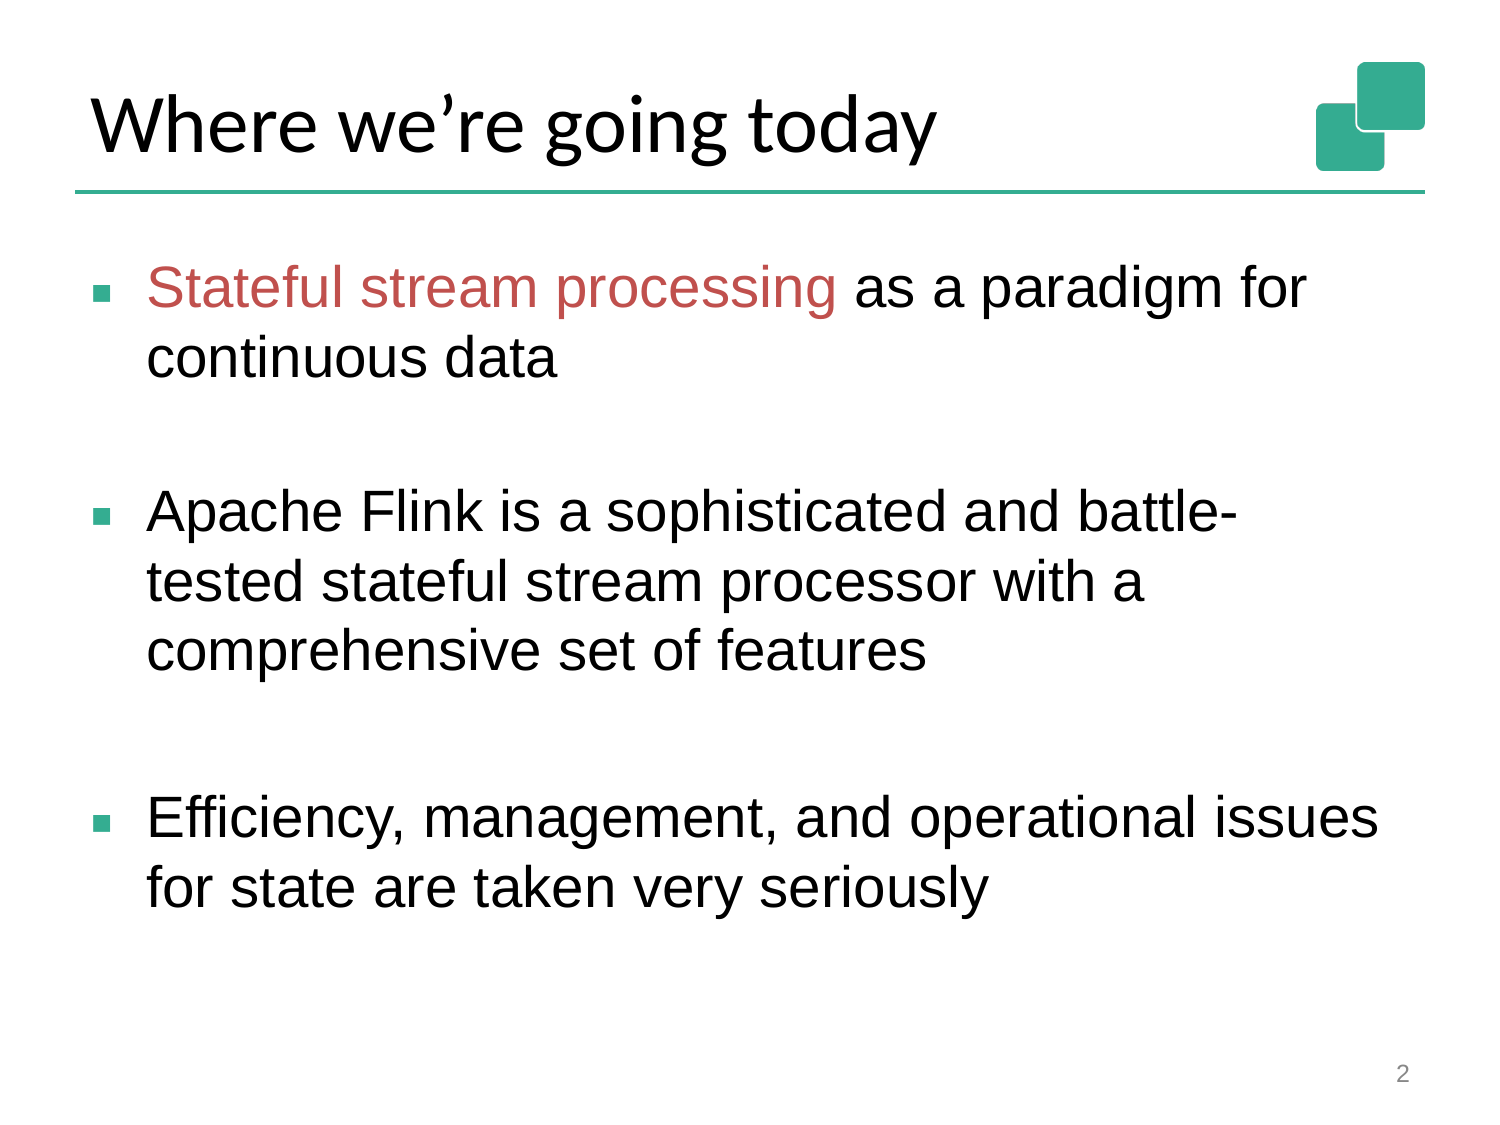

# Where we’re going today
Stateful stream processing as a paradigm for continuous data

Apache Flink is a sophisticated and battle-tested stateful stream processor with a comprehensive set of features

Efficiency, management, and operational issues for state are taken very seriously
2